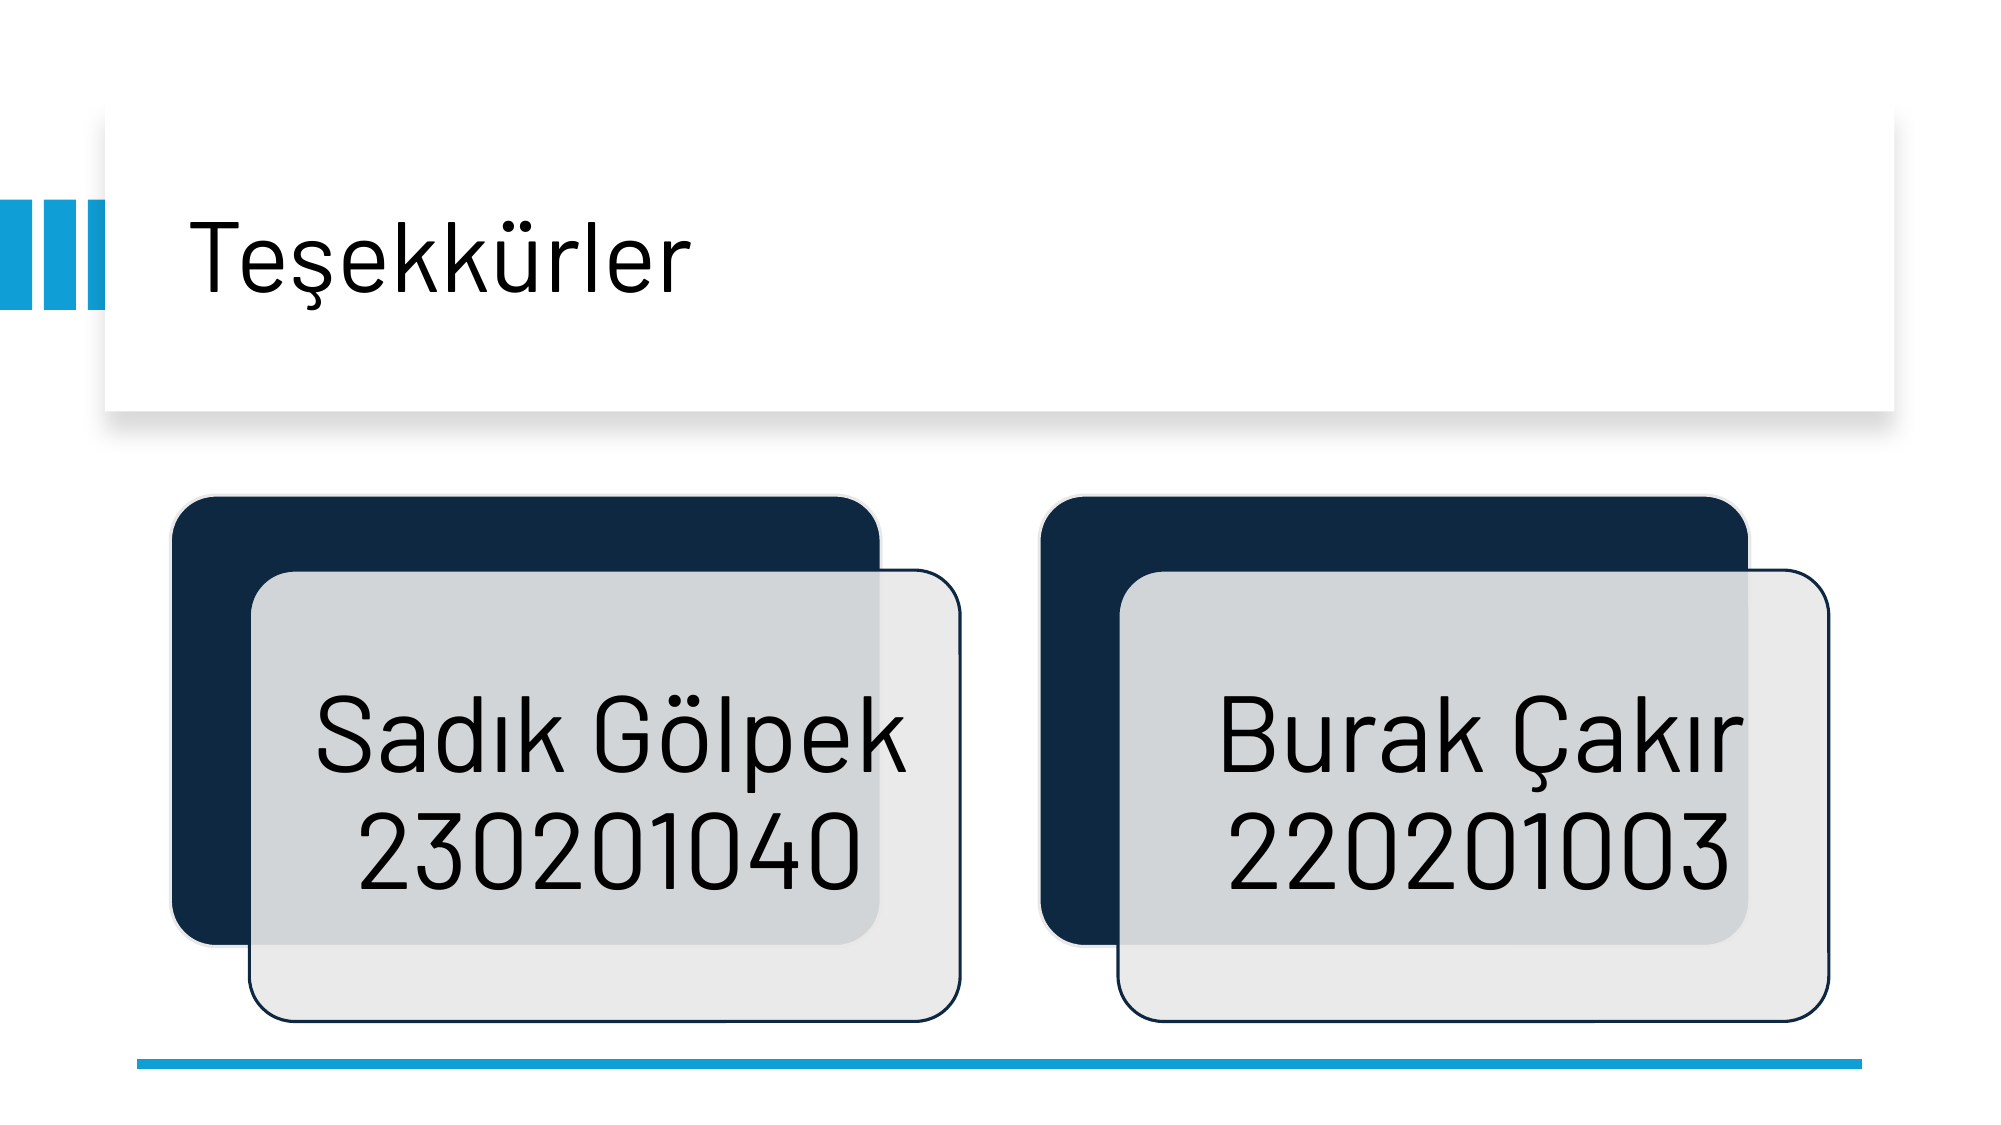

# Teşekkürler

Sadık Gölpek 230201040
Burak Çakır 220201003